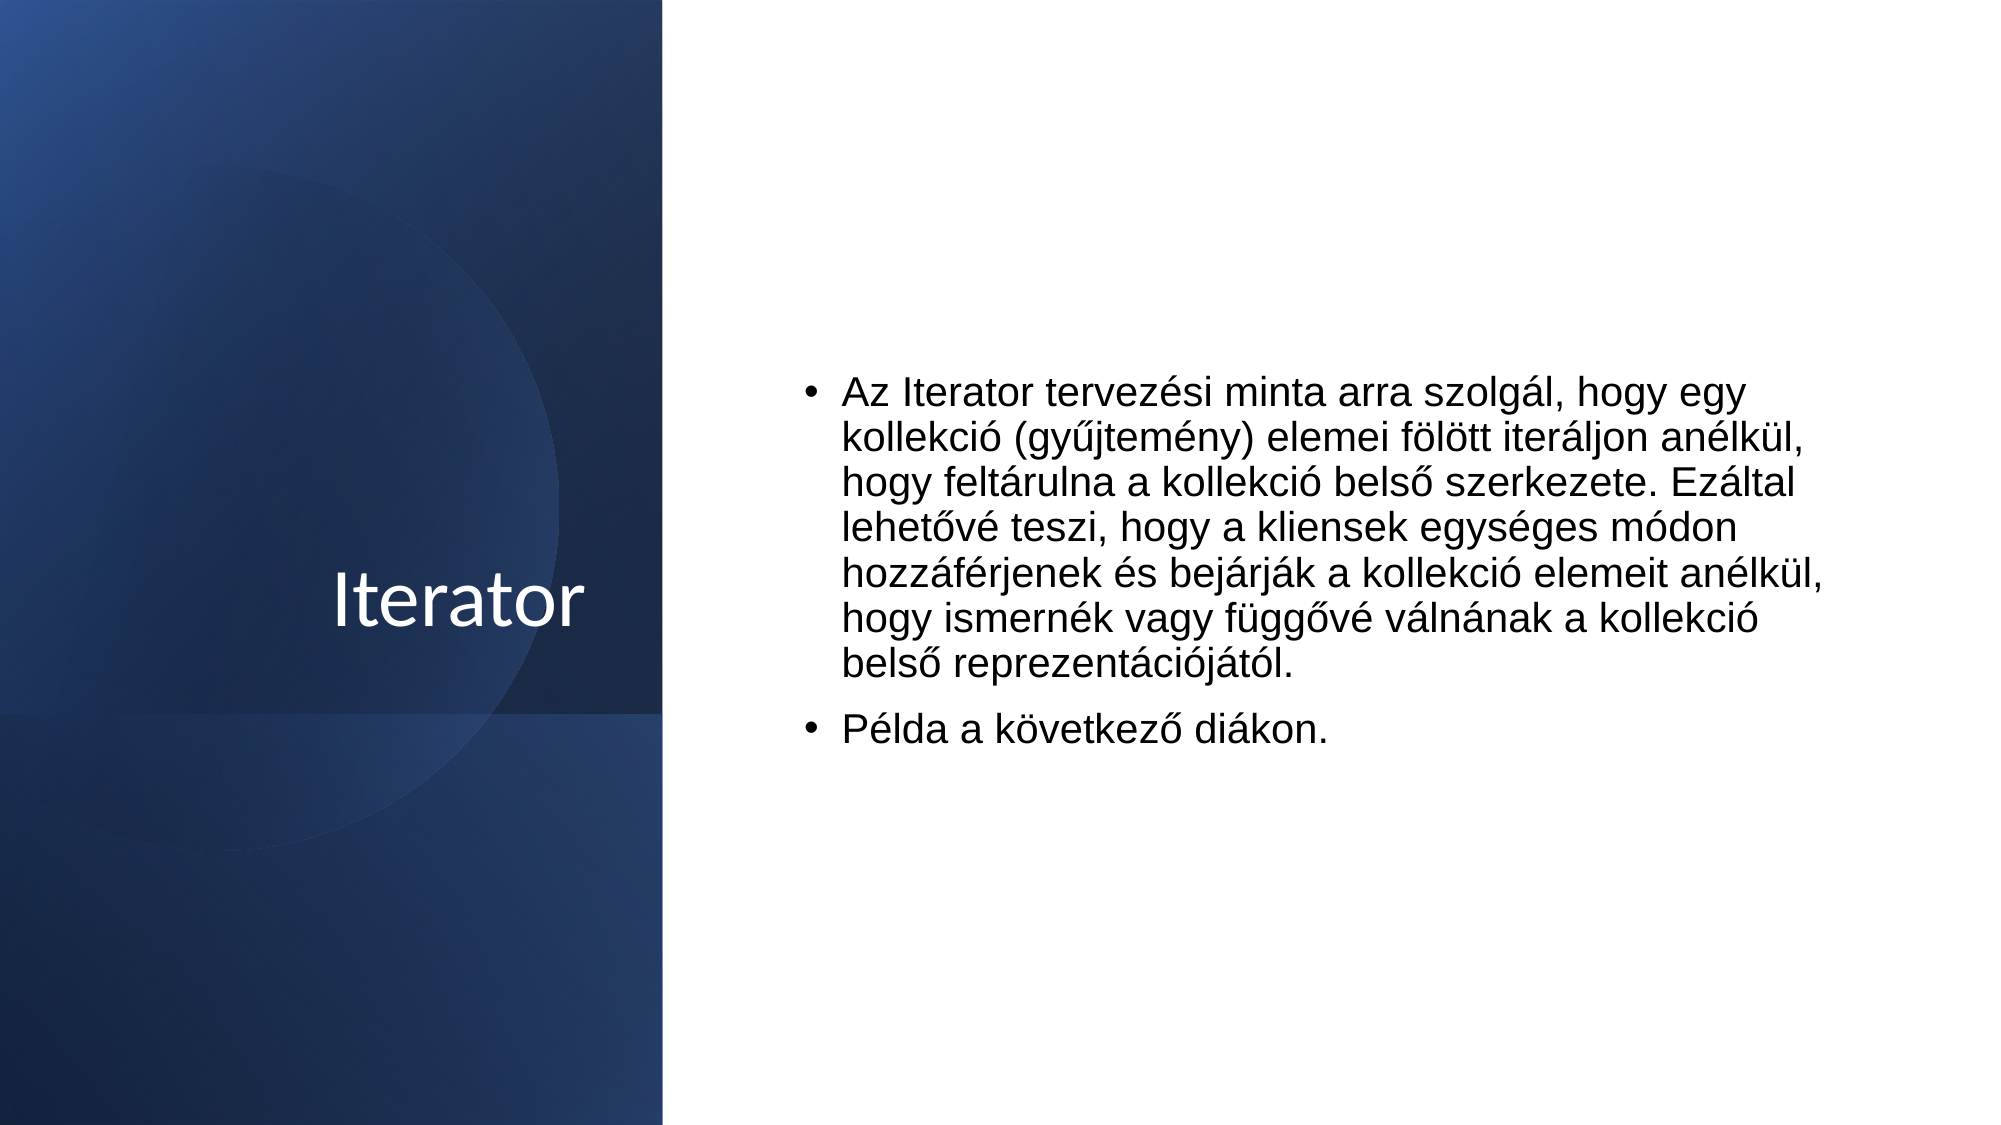

# Iterator
Az Iterator tervezési minta arra szolgál, hogy egy kollekció (gyűjtemény) elemei fölött iteráljon anélkül, hogy feltárulna a kollekció belső szerkezete. Ezáltal lehetővé teszi, hogy a kliensek egységes módon hozzáférjenek és bejárják a kollekció elemeit anélkül, hogy ismernék vagy függővé válnának a kollekció belső reprezentációjától.
Példa a következő diákon.